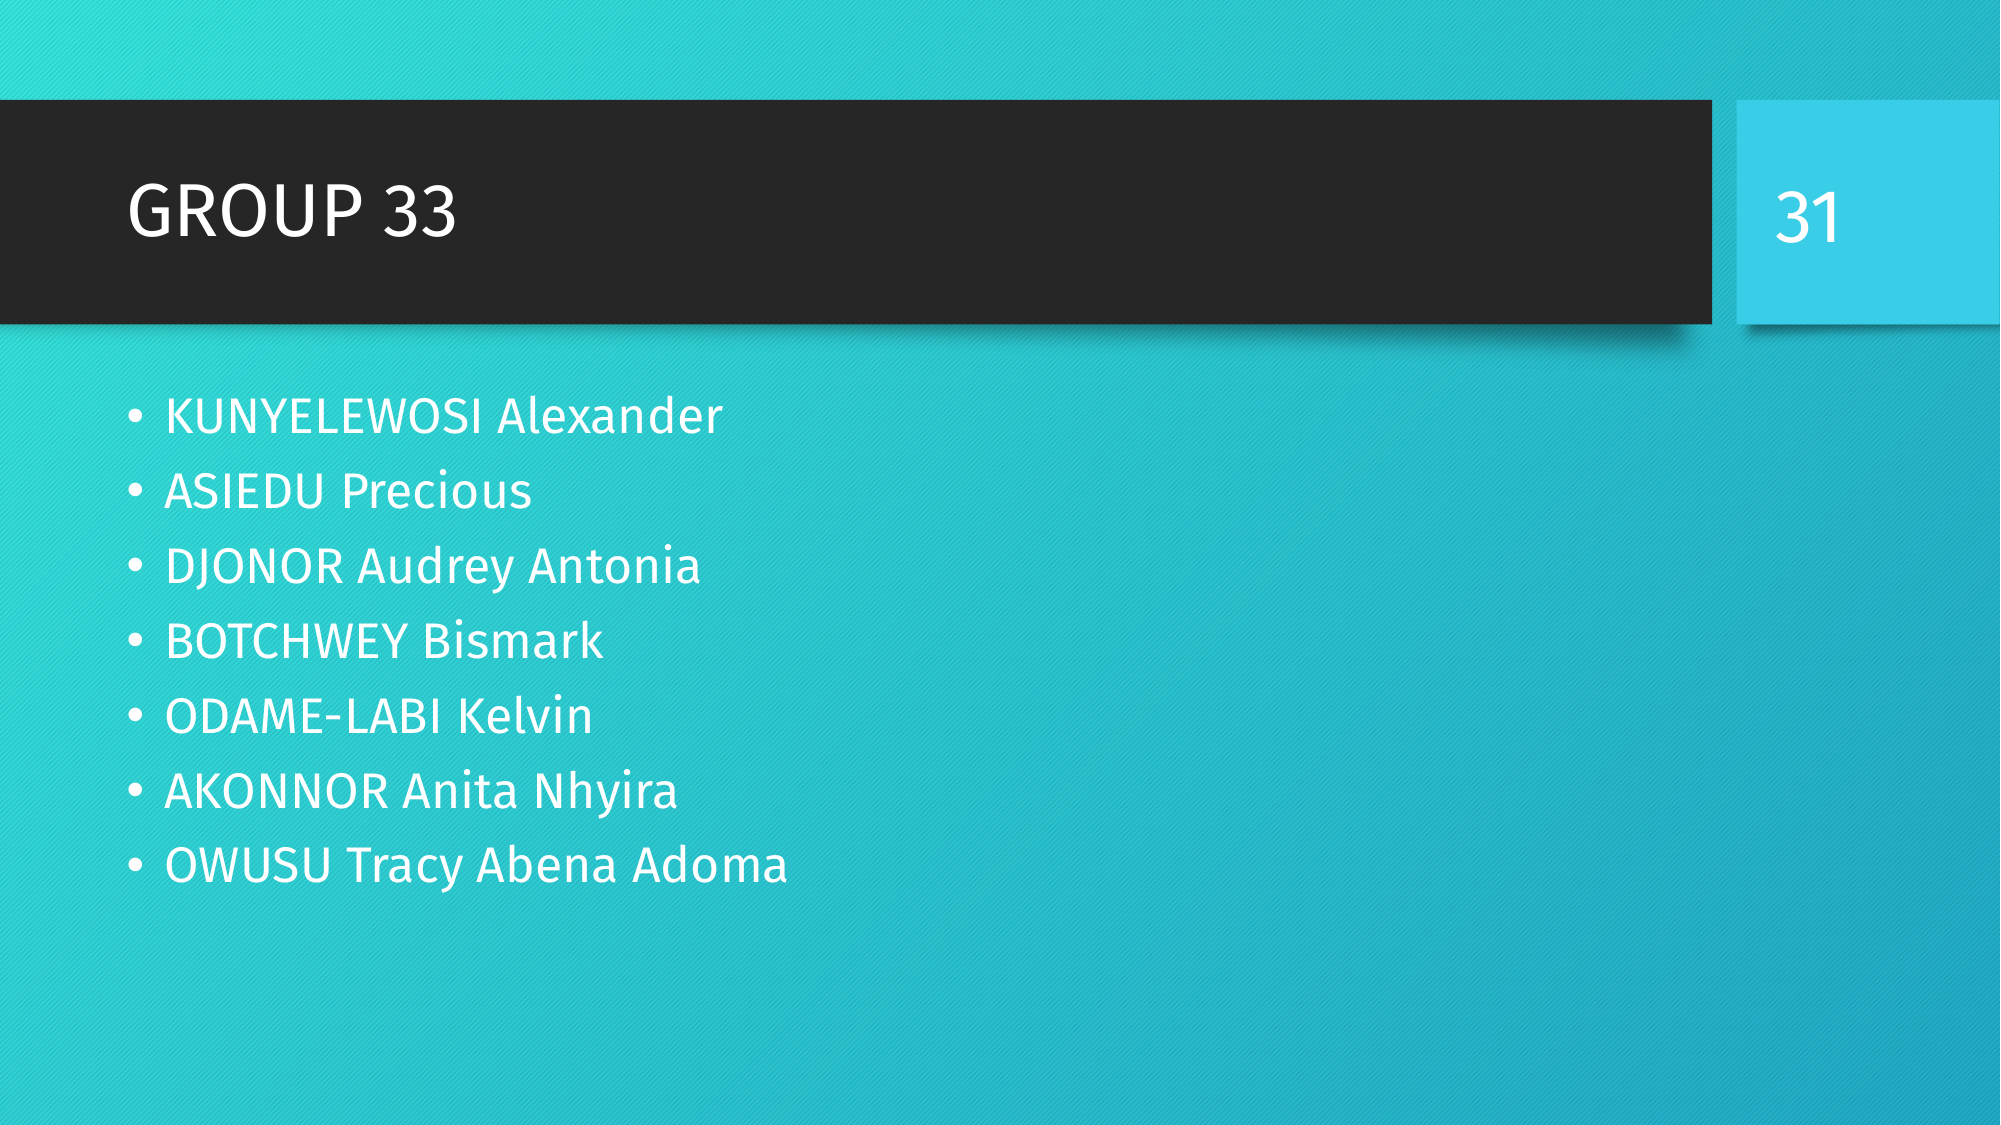

31
# GROUP 33
KUNYELEWOSI Alexander
ASIEDU Precious
DJONOR Audrey Antonia
BOTCHWEY Bismark
ODAME-LABI Kelvin
AKONNOR Anita Nhyira
OWUSU Tracy Abena Adoma